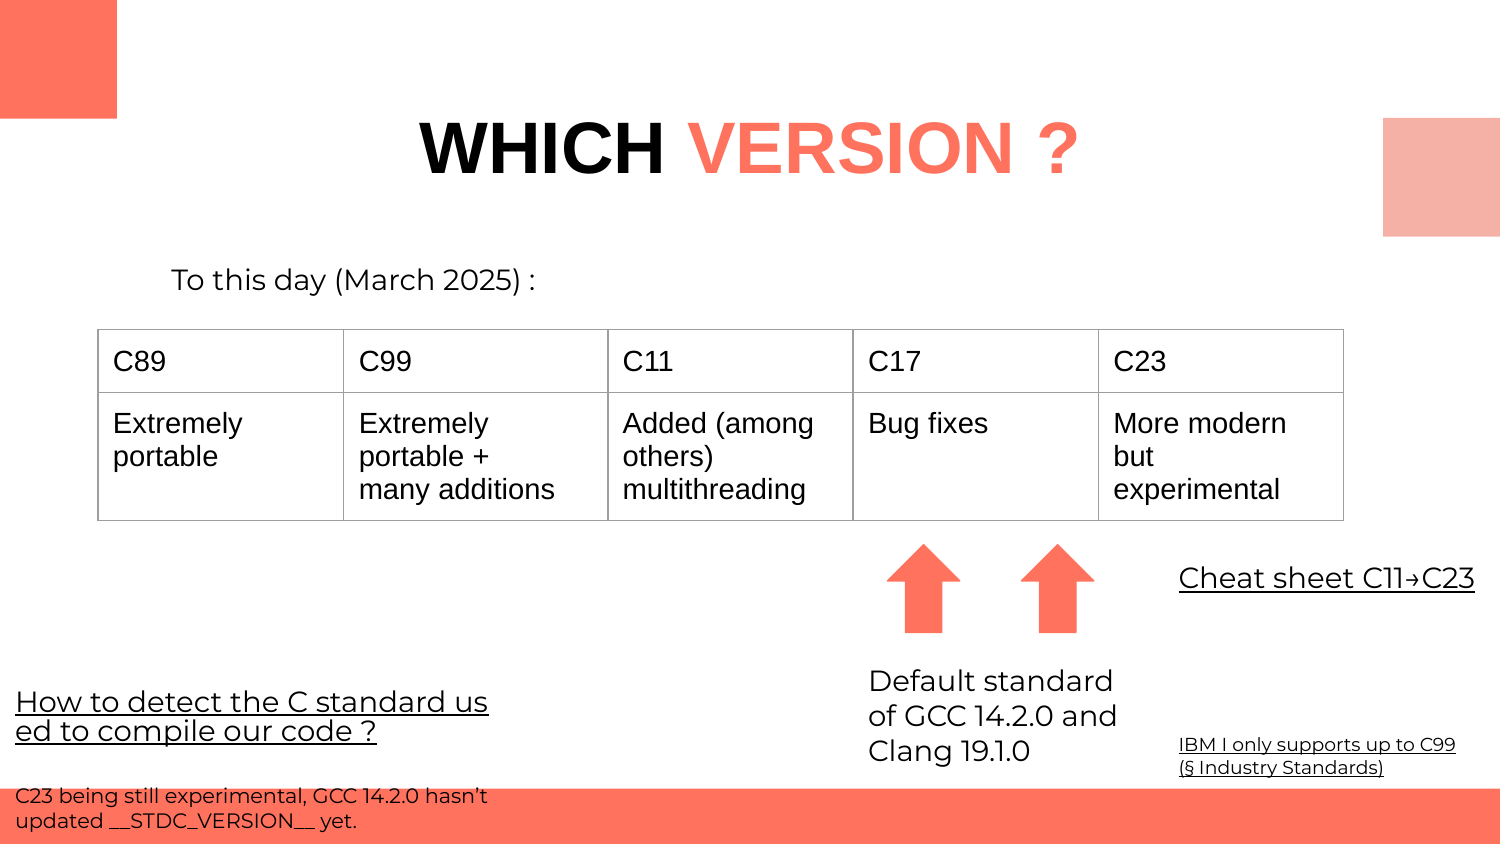

# WHICH VERSION ?
To this day (March 2025) :

| C89 | C99 | C11 | C17 | C23 |
| --- | --- | --- | --- | --- |
| Extremely portable | Extremely portable + many additions | Added (among others) multithreading | Bug fixes | More modern but experimental |

Cheat sheet C11→C23
Default standard of GCC 14.2.0 and Clang 19.1.0
How to detect the C standard used to compile our code ?

C23 being still experimental, GCC 14.2.0 hasn’t updated __STDC_VERSION__ yet.
IBM I only supports up to C99
(§ Industry Standards)